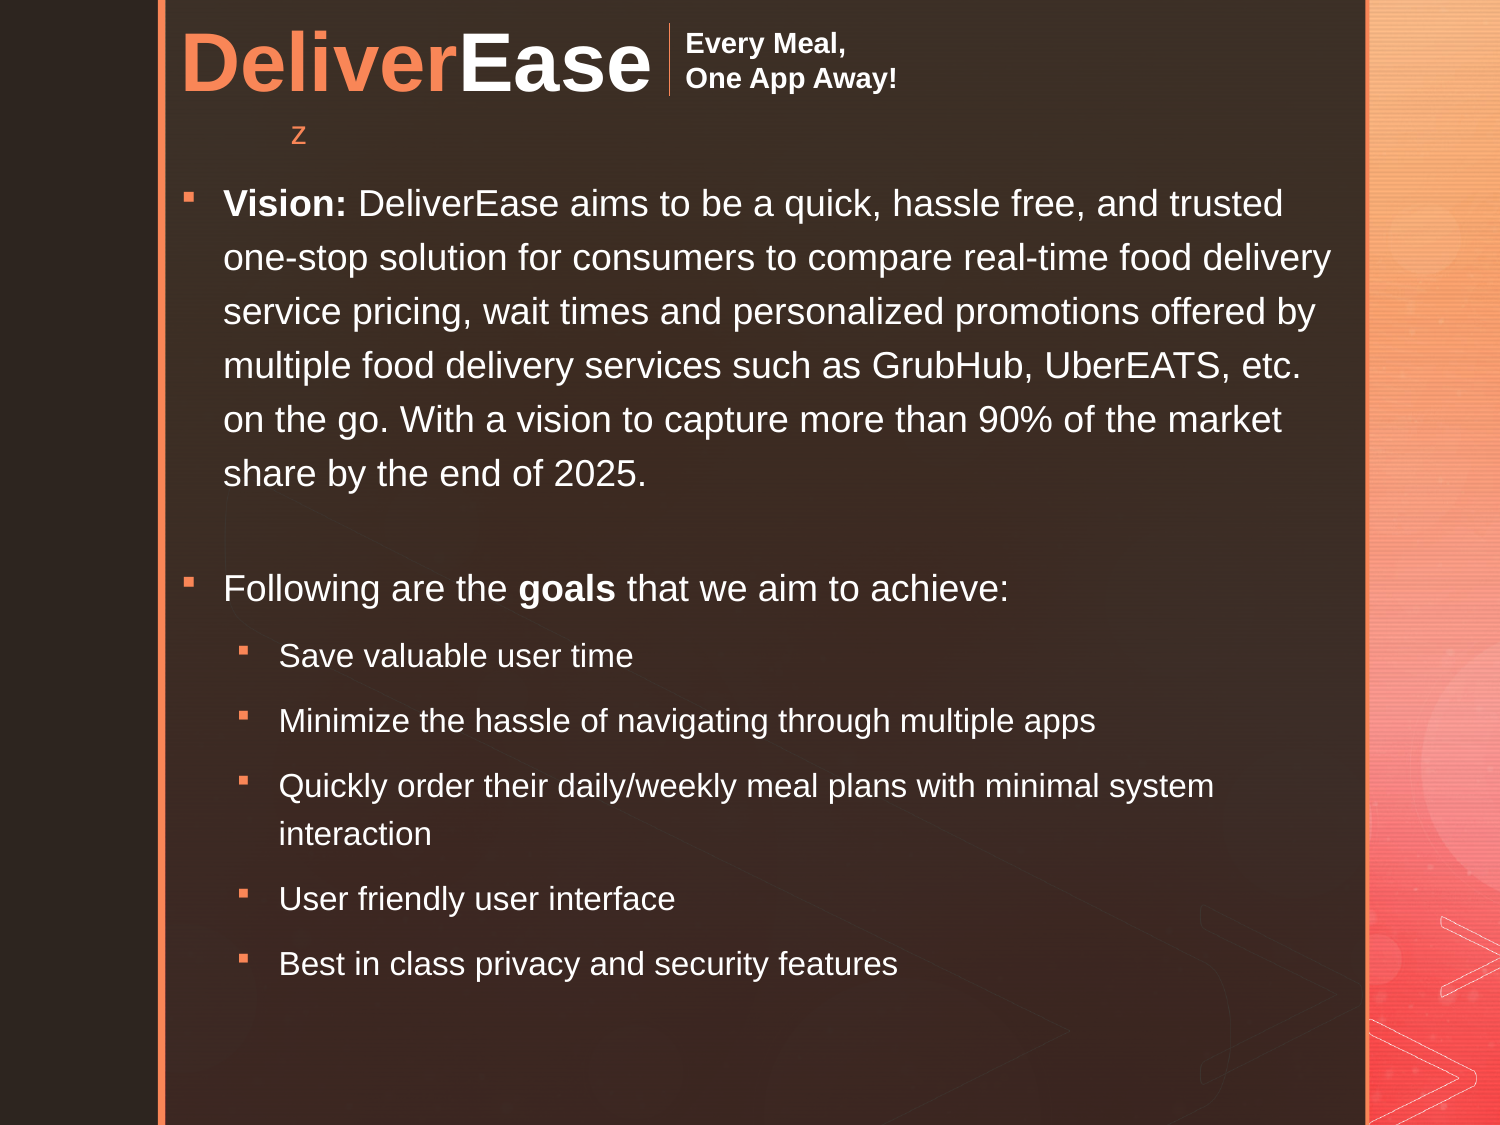

# DeliverEase
Every Meal,
One App Away!
Vision: DeliverEase aims to be a quick, hassle free, and trusted one-stop solution for consumers to compare real-time food delivery service pricing, wait times and personalized promotions offered by multiple food delivery services such as GrubHub, UberEATS, etc. on the go. With a vision to capture more than 90% of the market share by the end of 2025.

Following are the goals that we aim to achieve:
Save valuable user time
Minimize the hassle of navigating through multiple apps
Quickly order their daily/weekly meal plans with minimal system interaction
User friendly user interface
Best in class privacy and security features